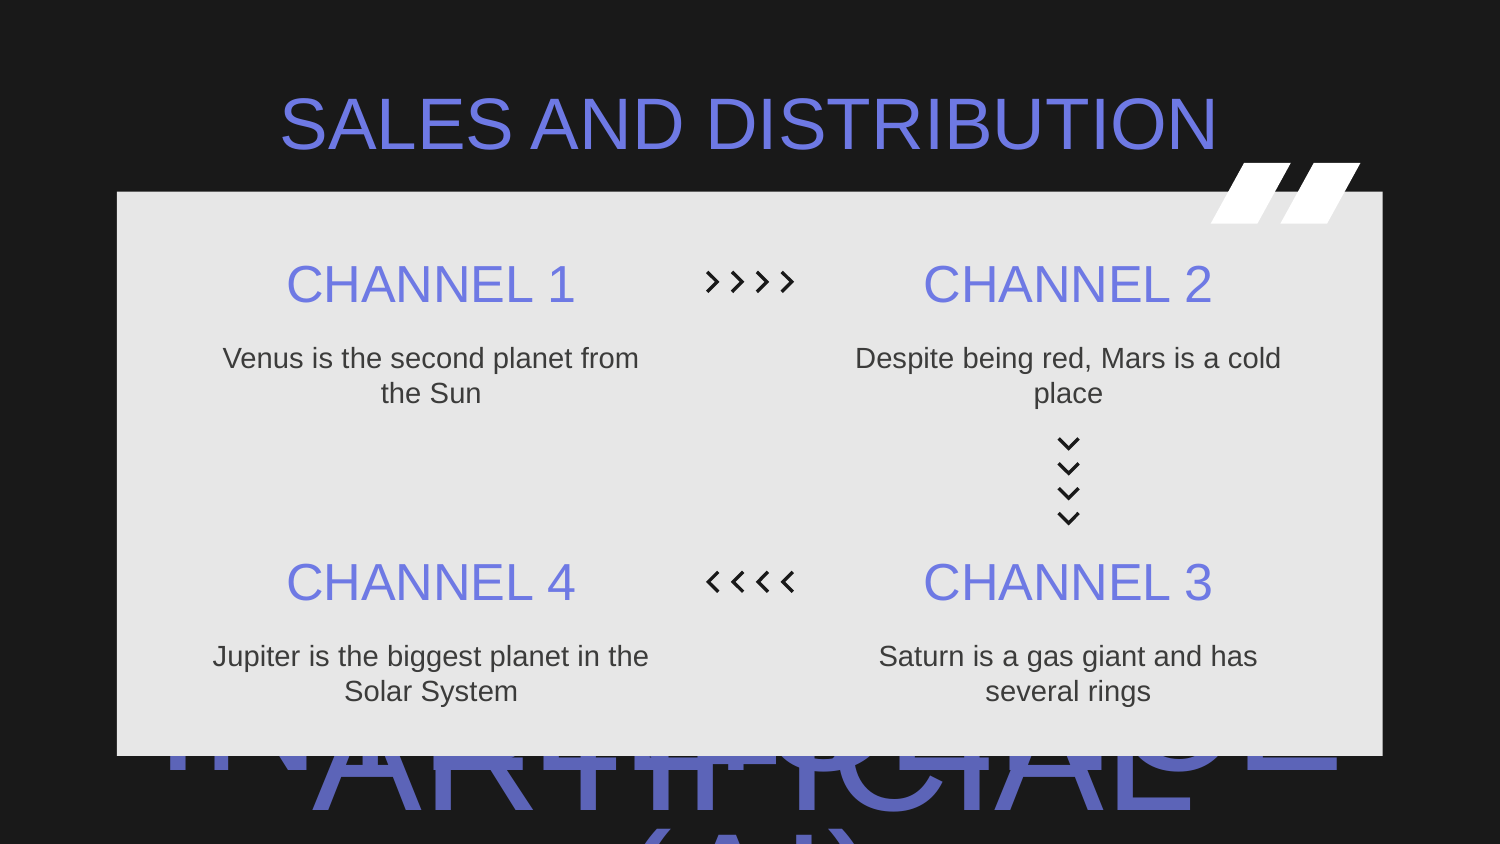

SALES AND DISTRIBUTION

# CHANNEL 1
CHANNEL 2

Venus is the second planet from the Sun
Despite being red, Mars is a cold place

CHANNEL 4
CHANNEL 3

Jupiter is the biggest planet in the Solar System
Saturn is a gas giant and has several rings